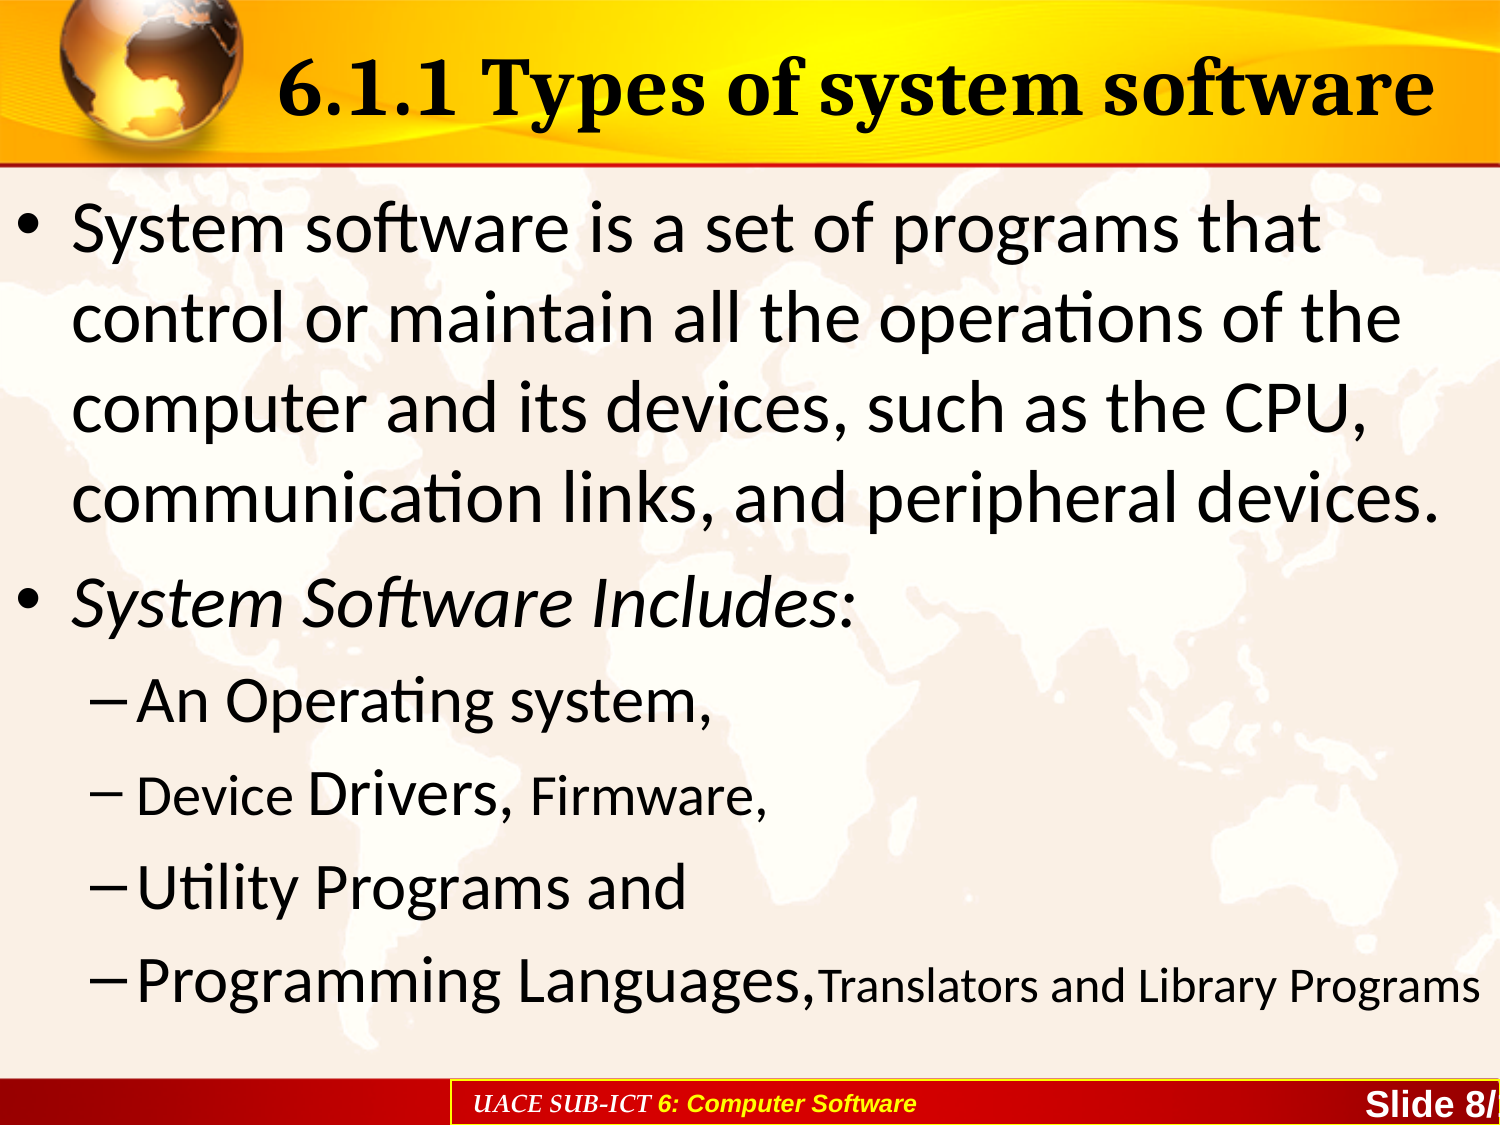

# 6.1.1 Types of system software
System software is a set of programs that control or maintain all the operations of the computer and its devices, such as the CPU, communication links, and peripheral devices.
System Software Includes:
An Operating system,
Device Drivers, Firmware,
Utility Programs and
Programming Languages,Translators and Library Programs